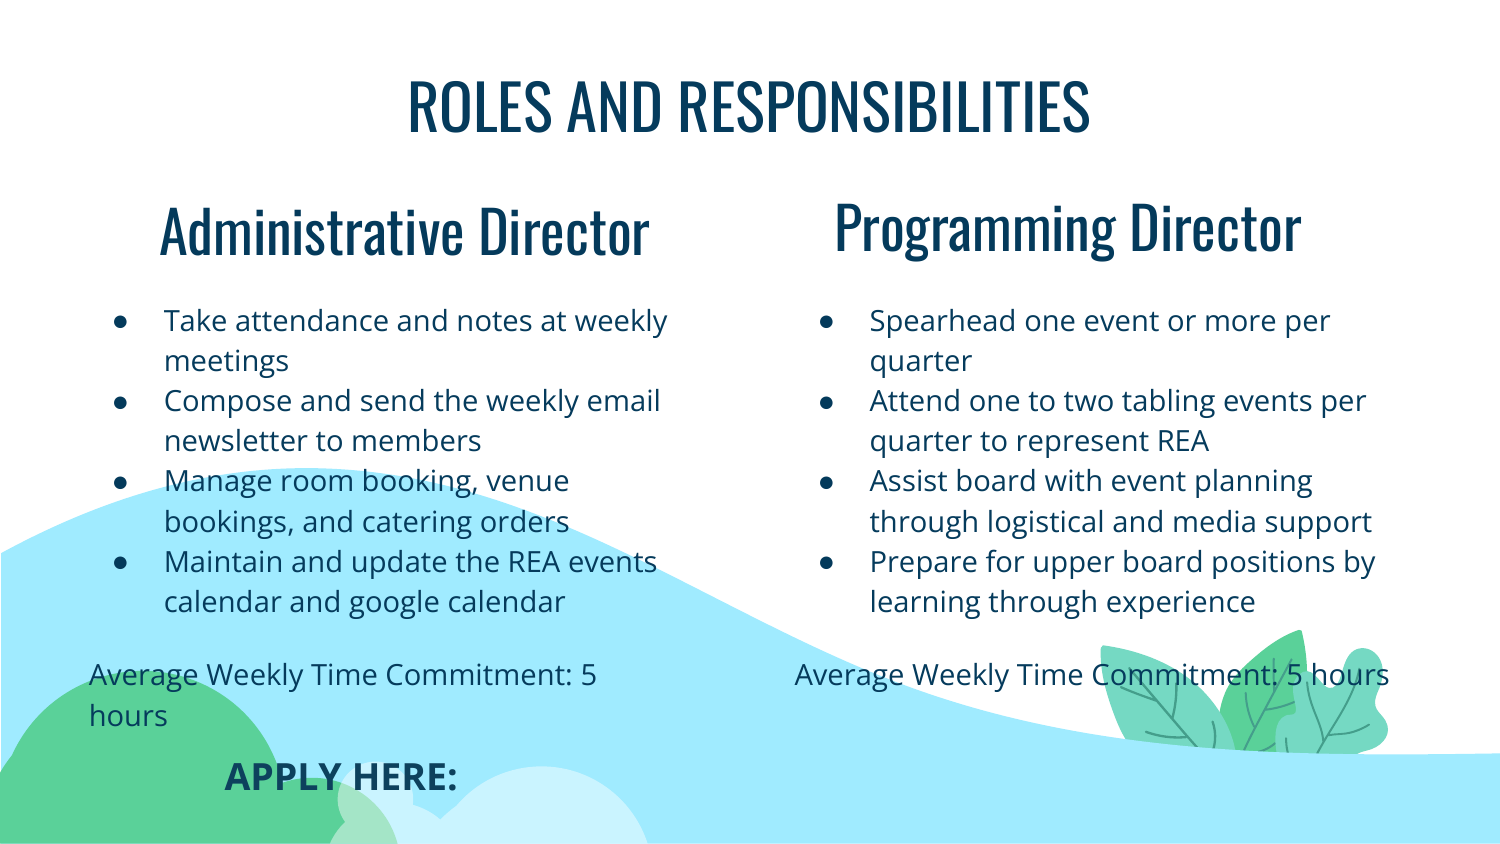

ROLES AND RESPONSIBILITIES
Administrative Director
Programming Director
Take attendance and notes at weekly meetings
Compose and send the weekly email newsletter to members
Manage room booking, venue bookings, and catering orders
Maintain and update the REA events calendar and google calendar
Average Weekly Time Commitment: 5 hours

Spearhead one event or more per quarter
Attend one to two tabling events per quarter to represent REA
Assist board with event planning through logistical and media support
Prepare for upper board positions by learning through experience
Average Weekly Time Commitment: 5 hours

APPLY HERE: